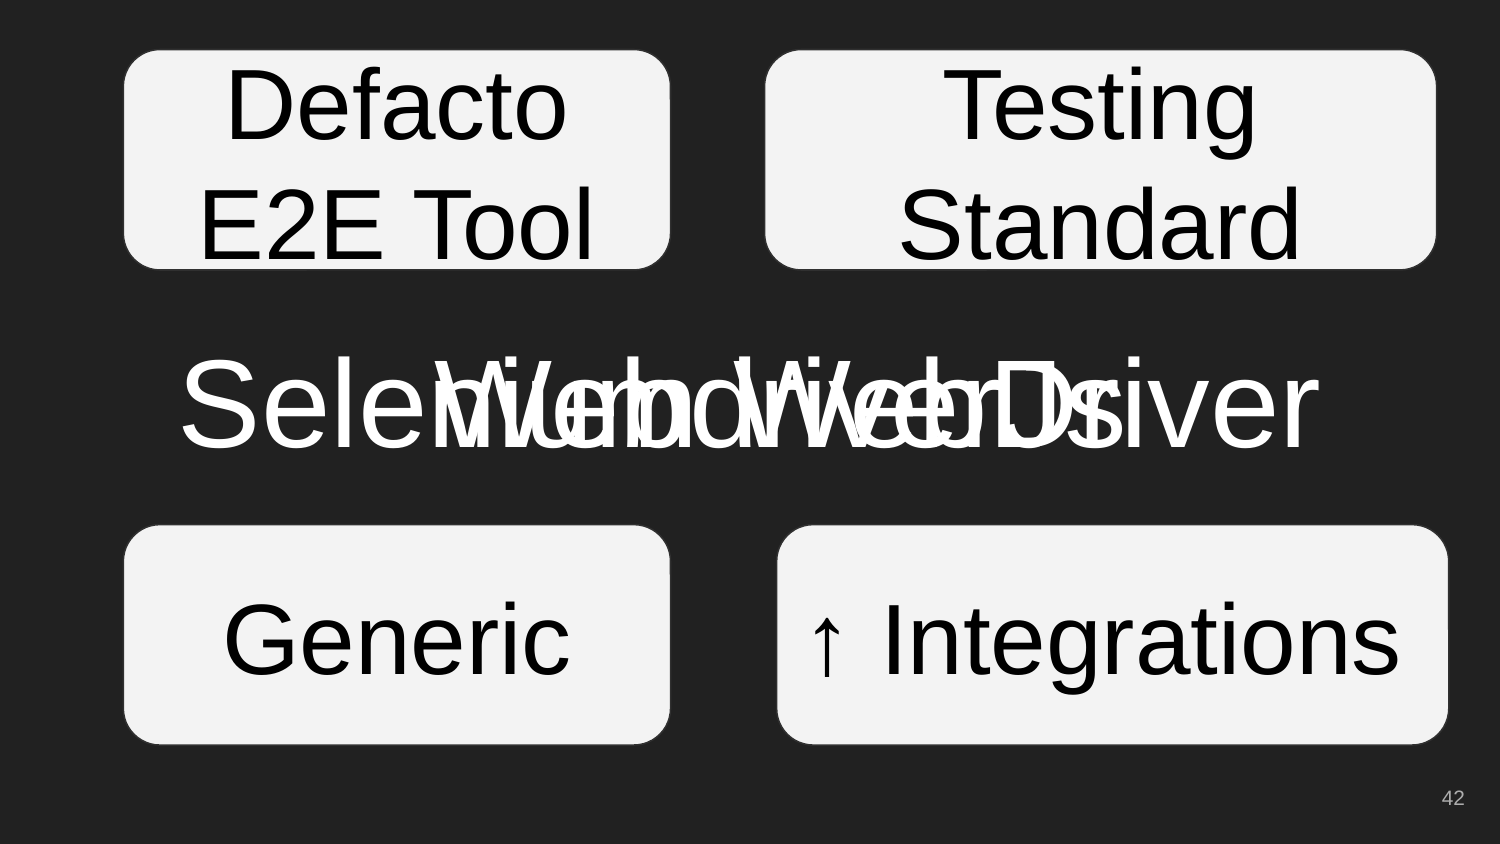

Defacto E2E Tool
Testing
Standard
WebdriverJs
# Selenium WebDriver
Generic
↑ Integrations
42